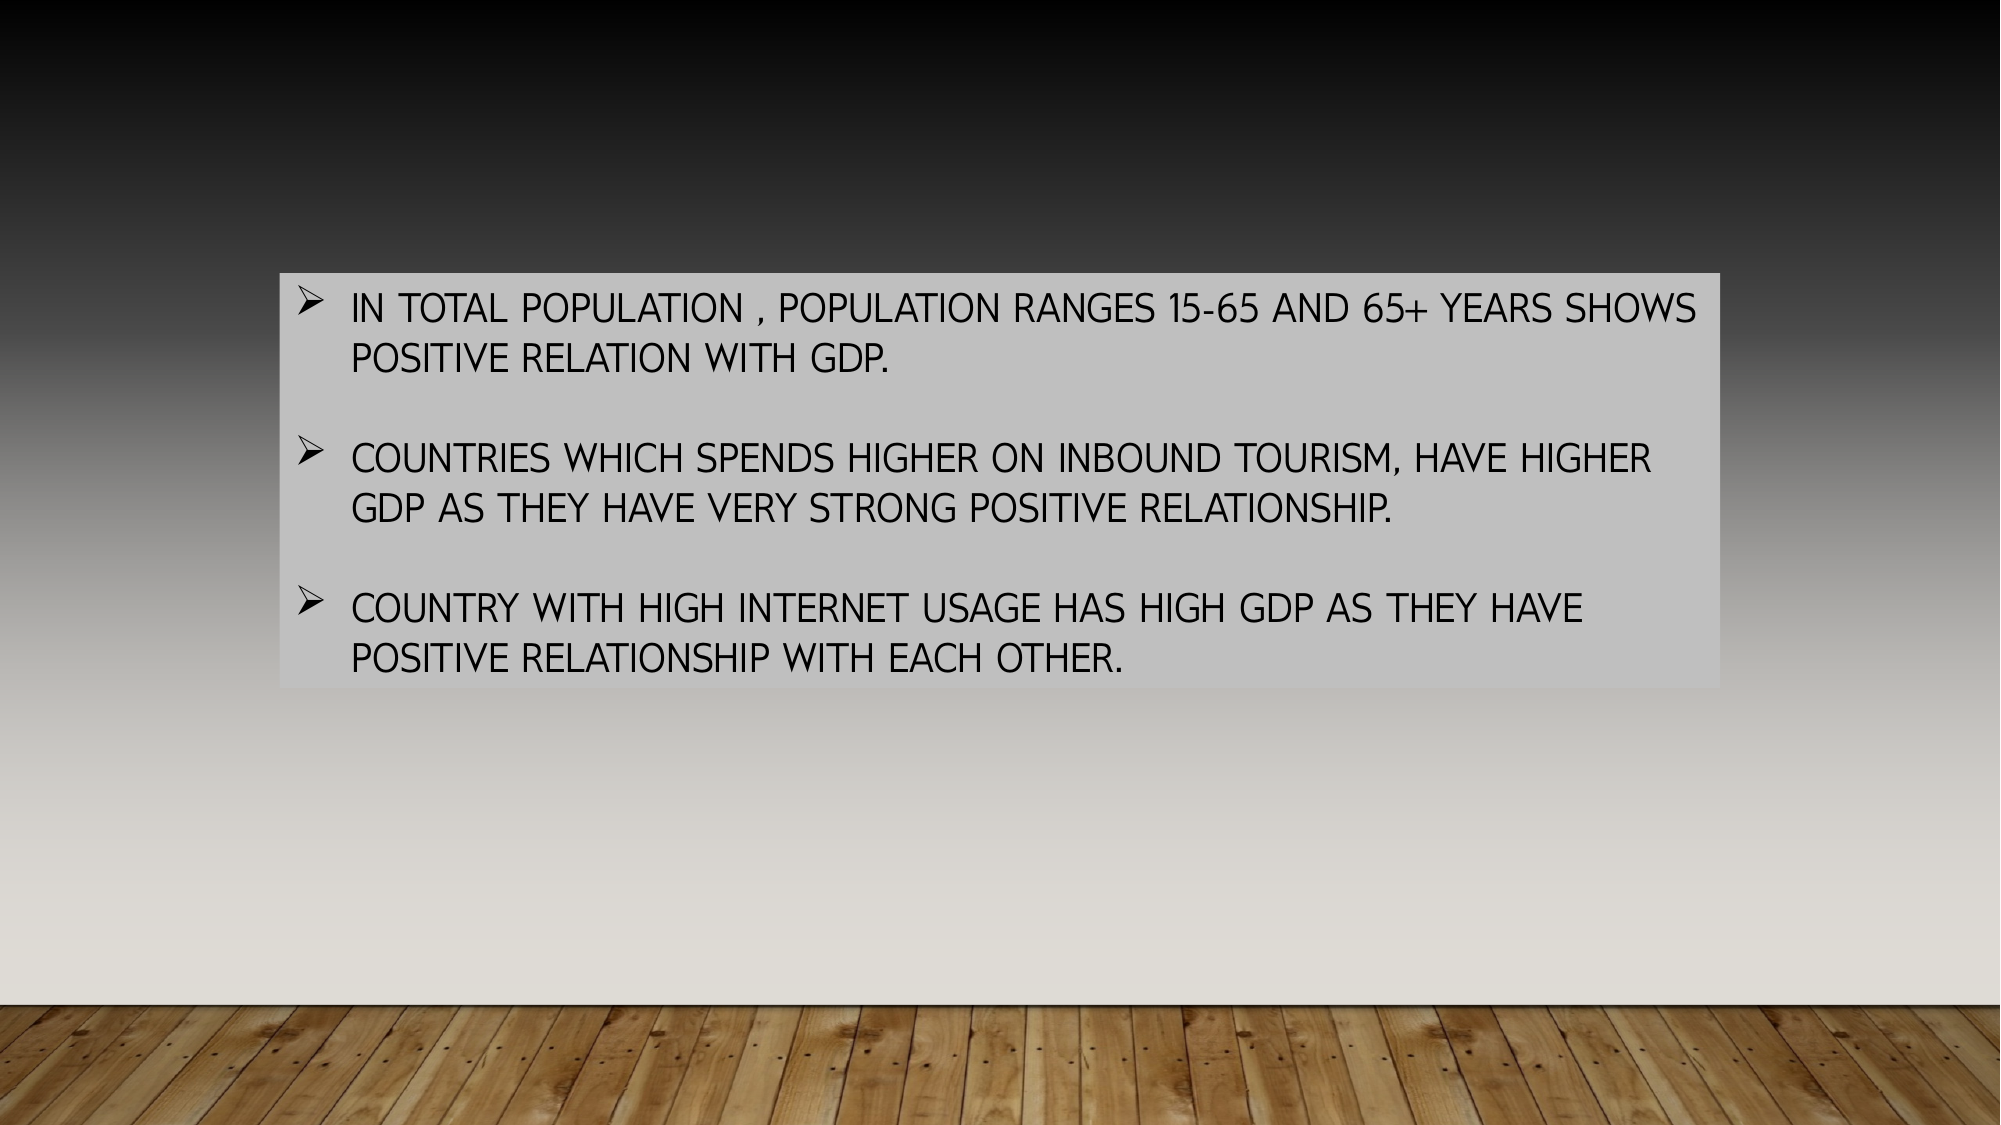

IN TOTAL POPULATION , POPULATION RANGES 15-65 AND 65+ YEARS SHOWS POSITIVE RELATION WITH GDP.

COUNTRIES WHICH SPENDS HIGHER ON INBOUND TOURISM, HAVE HIGHER GDP AS THEY HAVE VERY STRONG POSITIVE RELATIONSHIP.

COUNTRY WITH HIGH INTERNET USAGE HAS HIGH GDP AS THEY HAVE POSITIVE RELATIONSHIP WITH EACH OTHER.